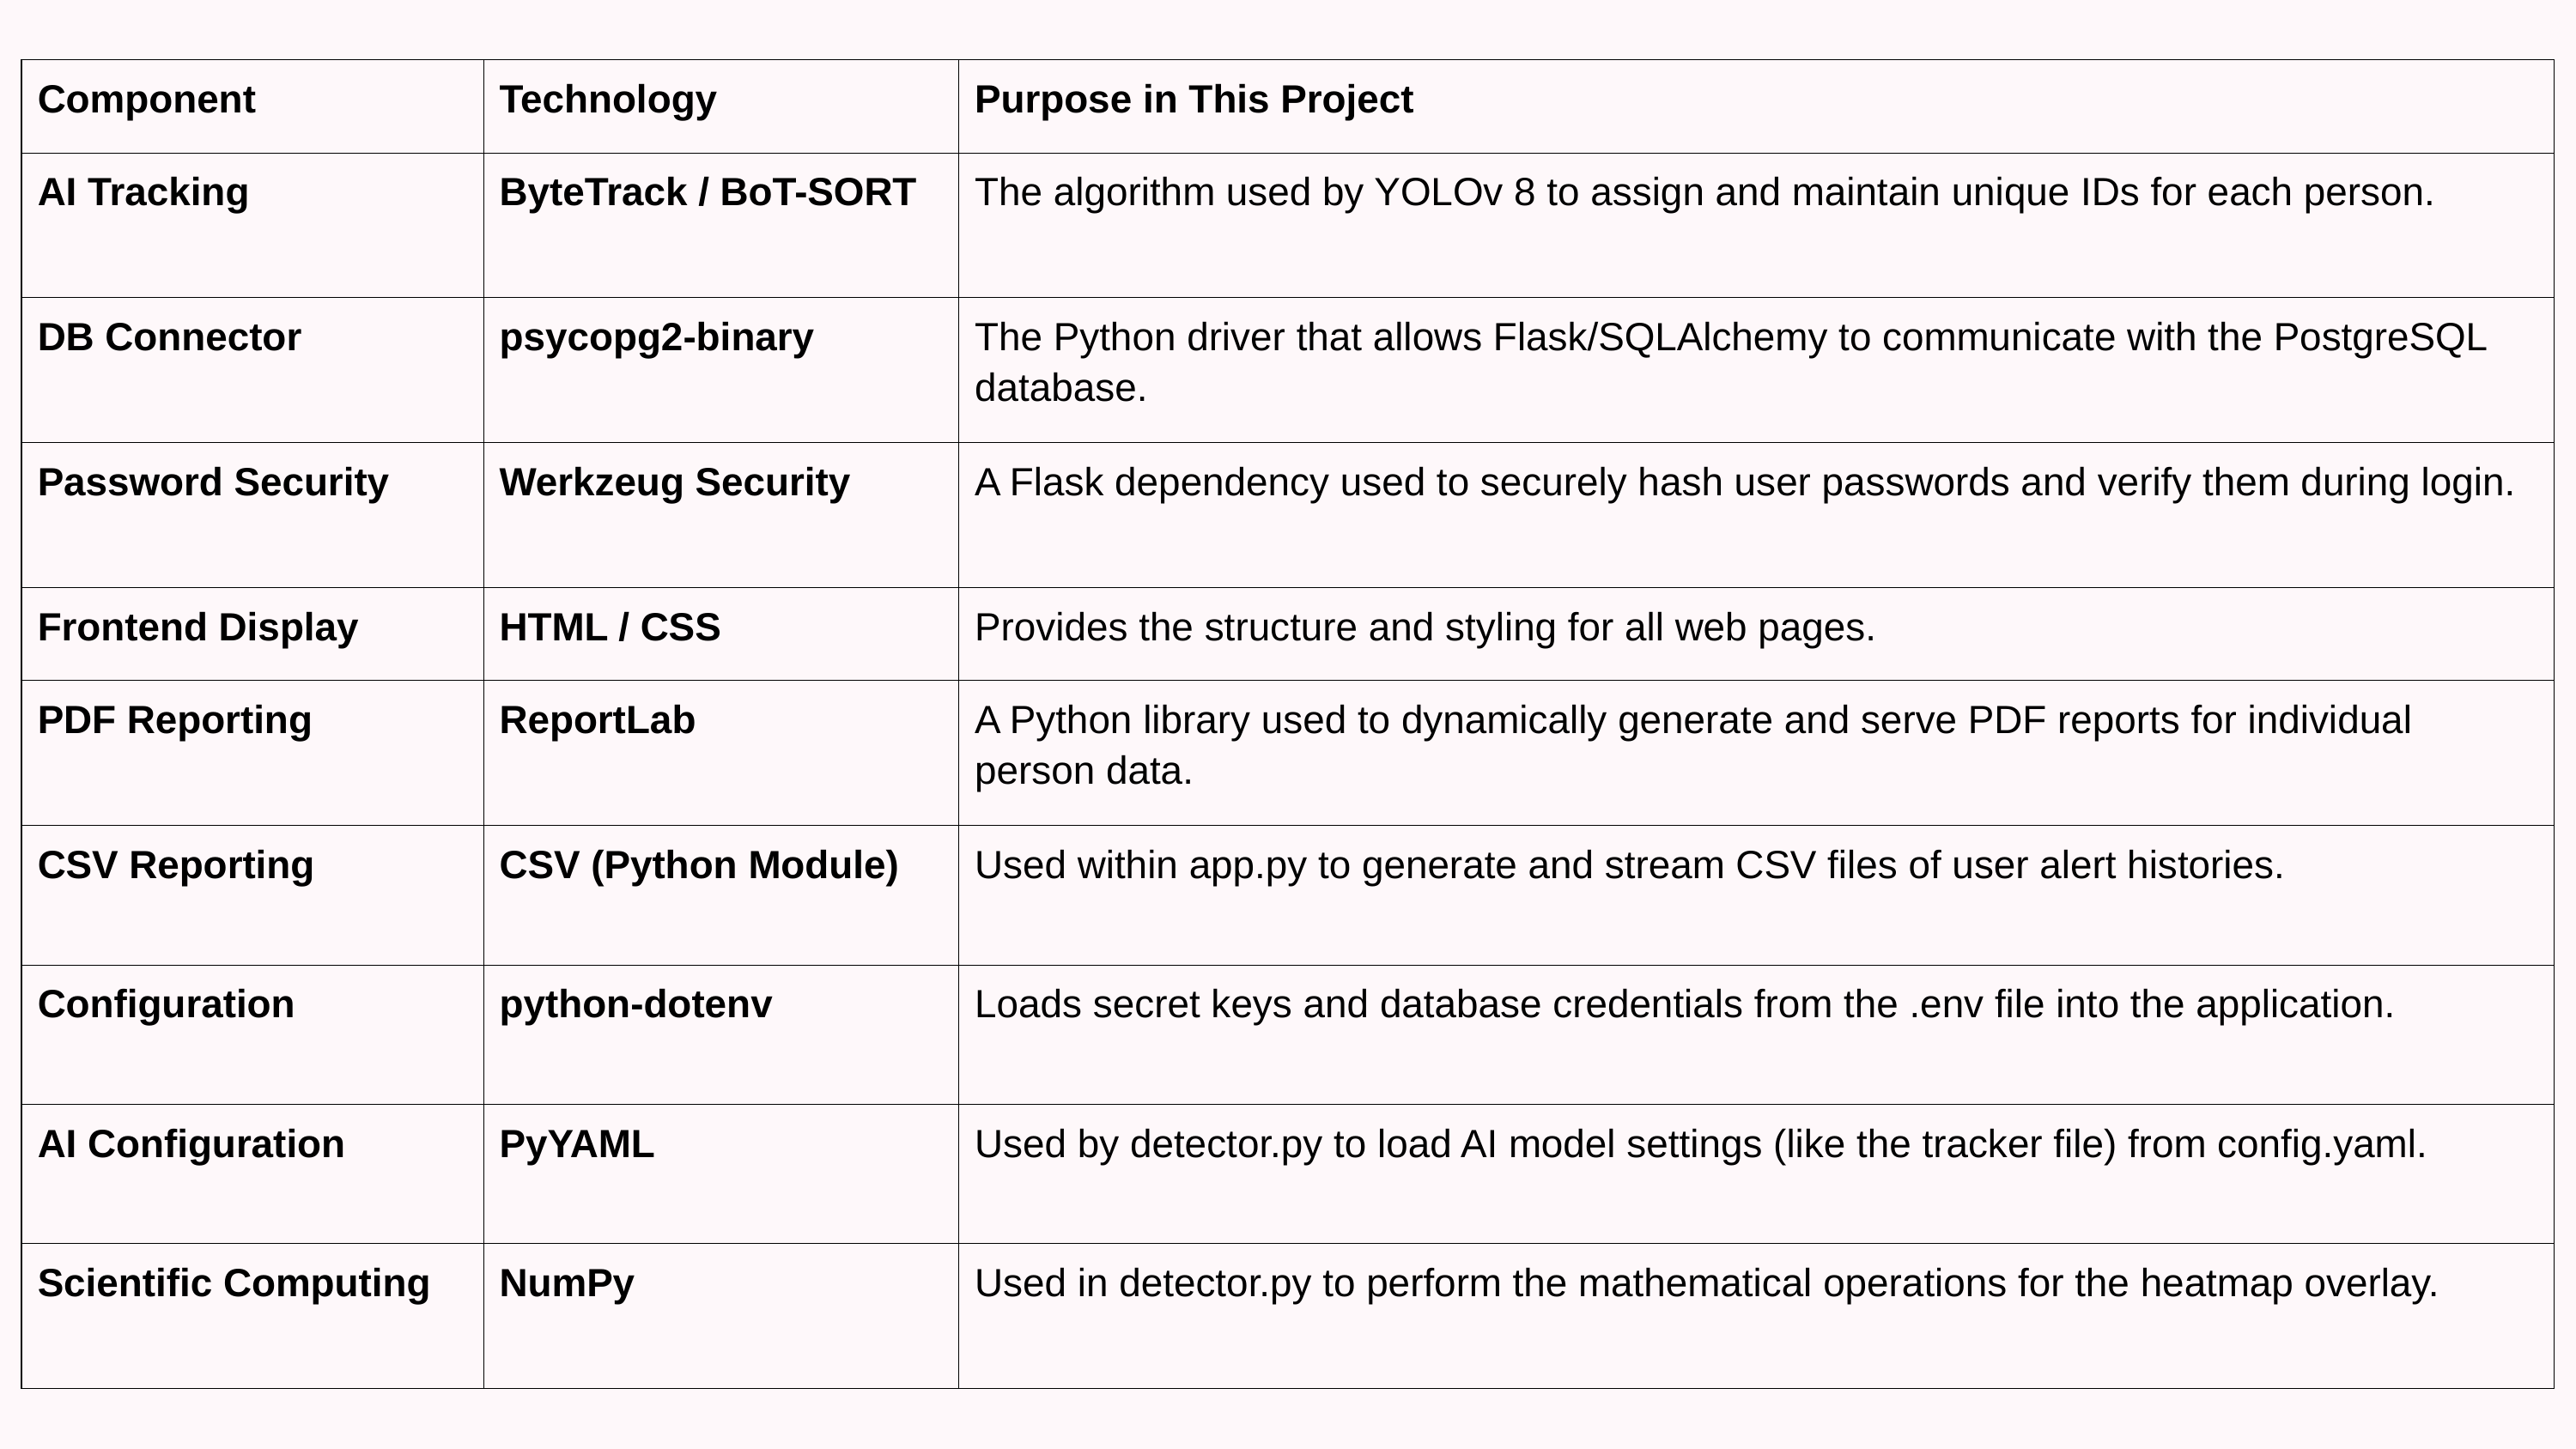

| Component | Technology | Purpose in This Project |
| --- | --- | --- |
| AI Tracking | ByteTrack / BoT-SORT | The algorithm used by YOLOv 8 to assign and maintain unique IDs for each person. |
| DB Connector | psycopg2-binary | The Python driver that allows Flask/SQLAlchemy to communicate with the PostgreSQL database. |
| Password Security | Werkzeug Security | A Flask dependency used to securely hash user passwords and verify them during login. |
| Frontend Display | HTML / CSS | Provides the structure and styling for all web pages. |
| PDF Reporting | ReportLab | A Python library used to dynamically generate and serve PDF reports for individual person data. |
| CSV Reporting | CSV (Python Module) | Used within app.py to generate and stream CSV files of user alert histories. |
| Configuration | python-dotenv | Loads secret keys and database credentials from the .env file into the application. |
| AI Configuration | PyYAML | Used by detector.py to load AI model settings (like the tracker file) from config.yaml. |
| Scientific Computing | NumPy | Used in detector.py to perform the mathematical operations for the heatmap overlay. |